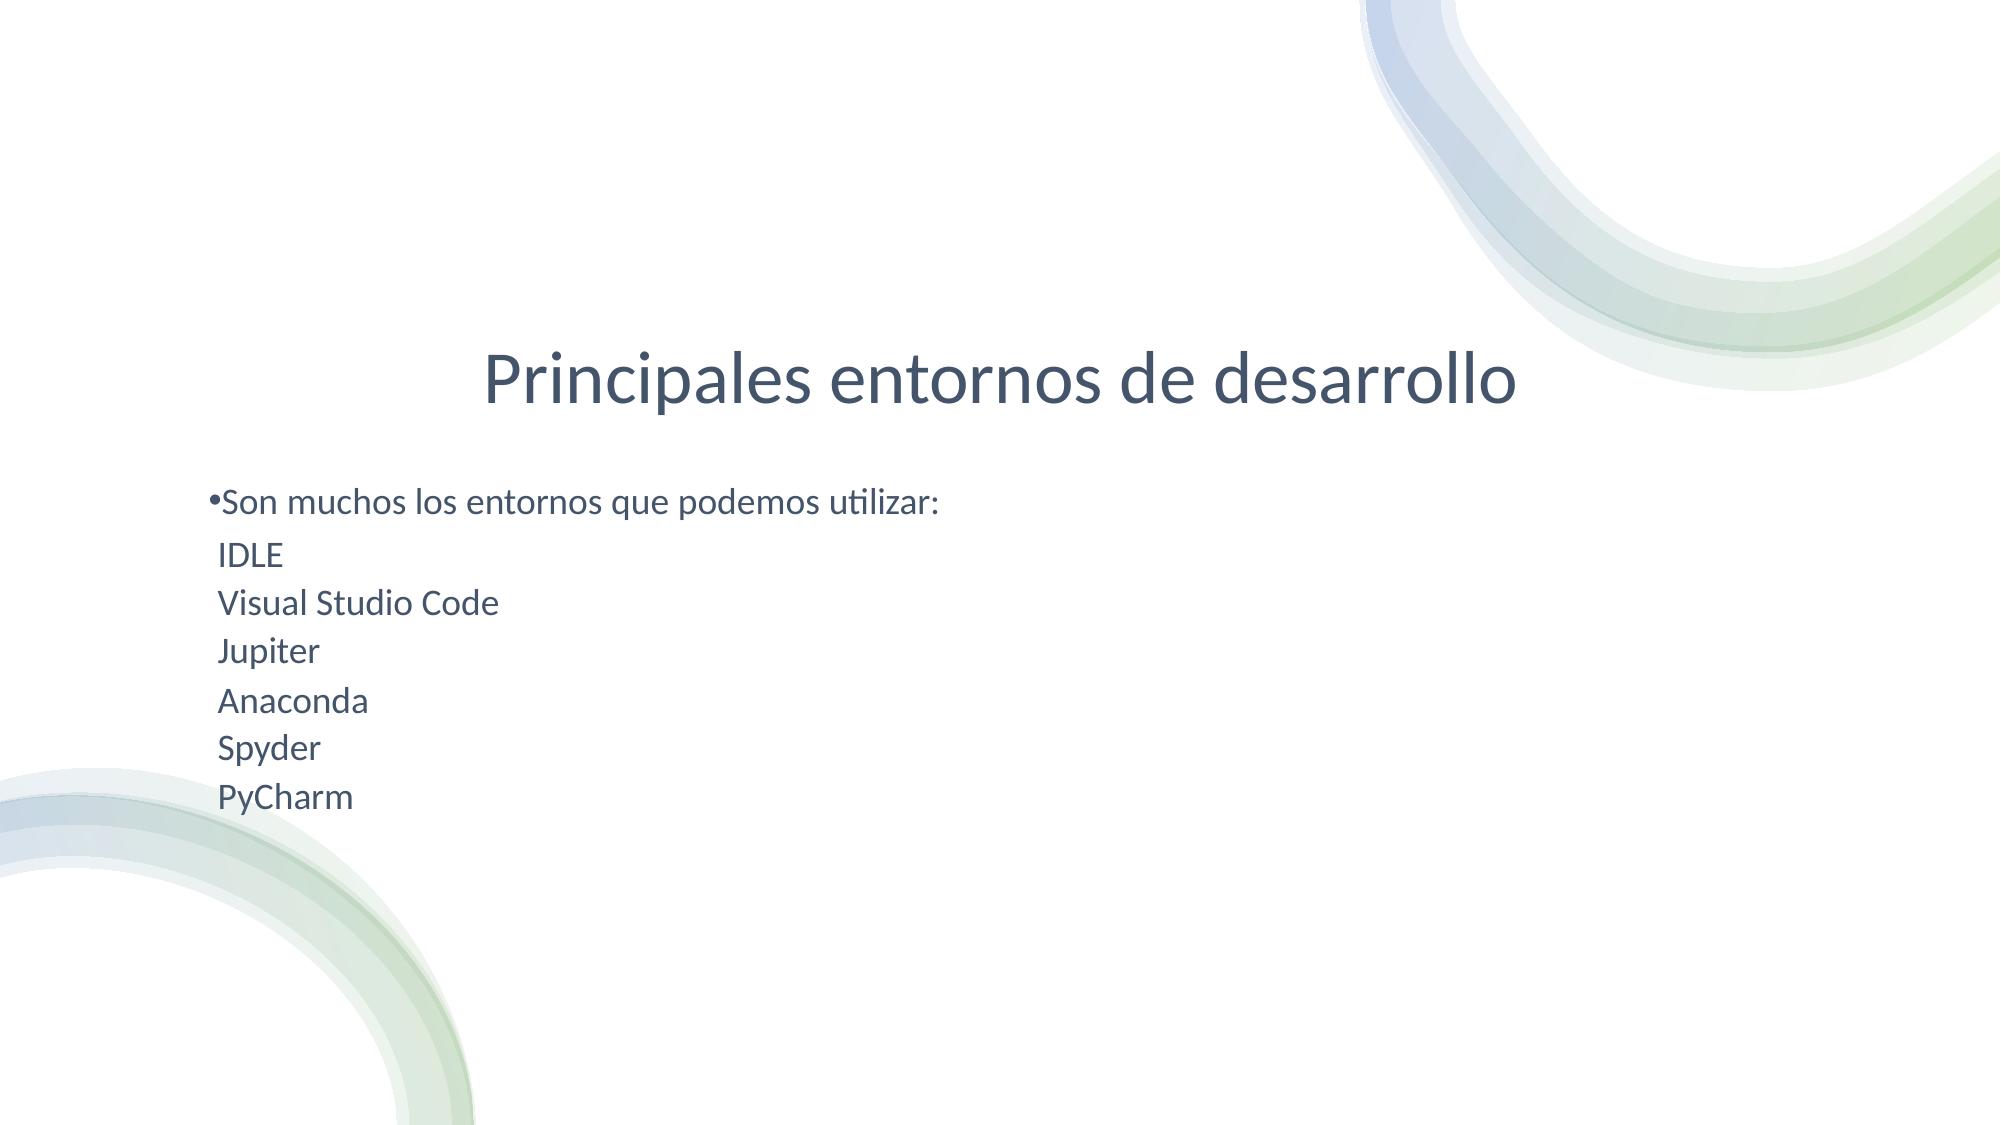

# Principales entornos de desarrollo
Son muchos los entornos que podemos utilizar:
IDLE
Visual Studio Code
Jupiter
Anaconda
Spyder
PyCharm